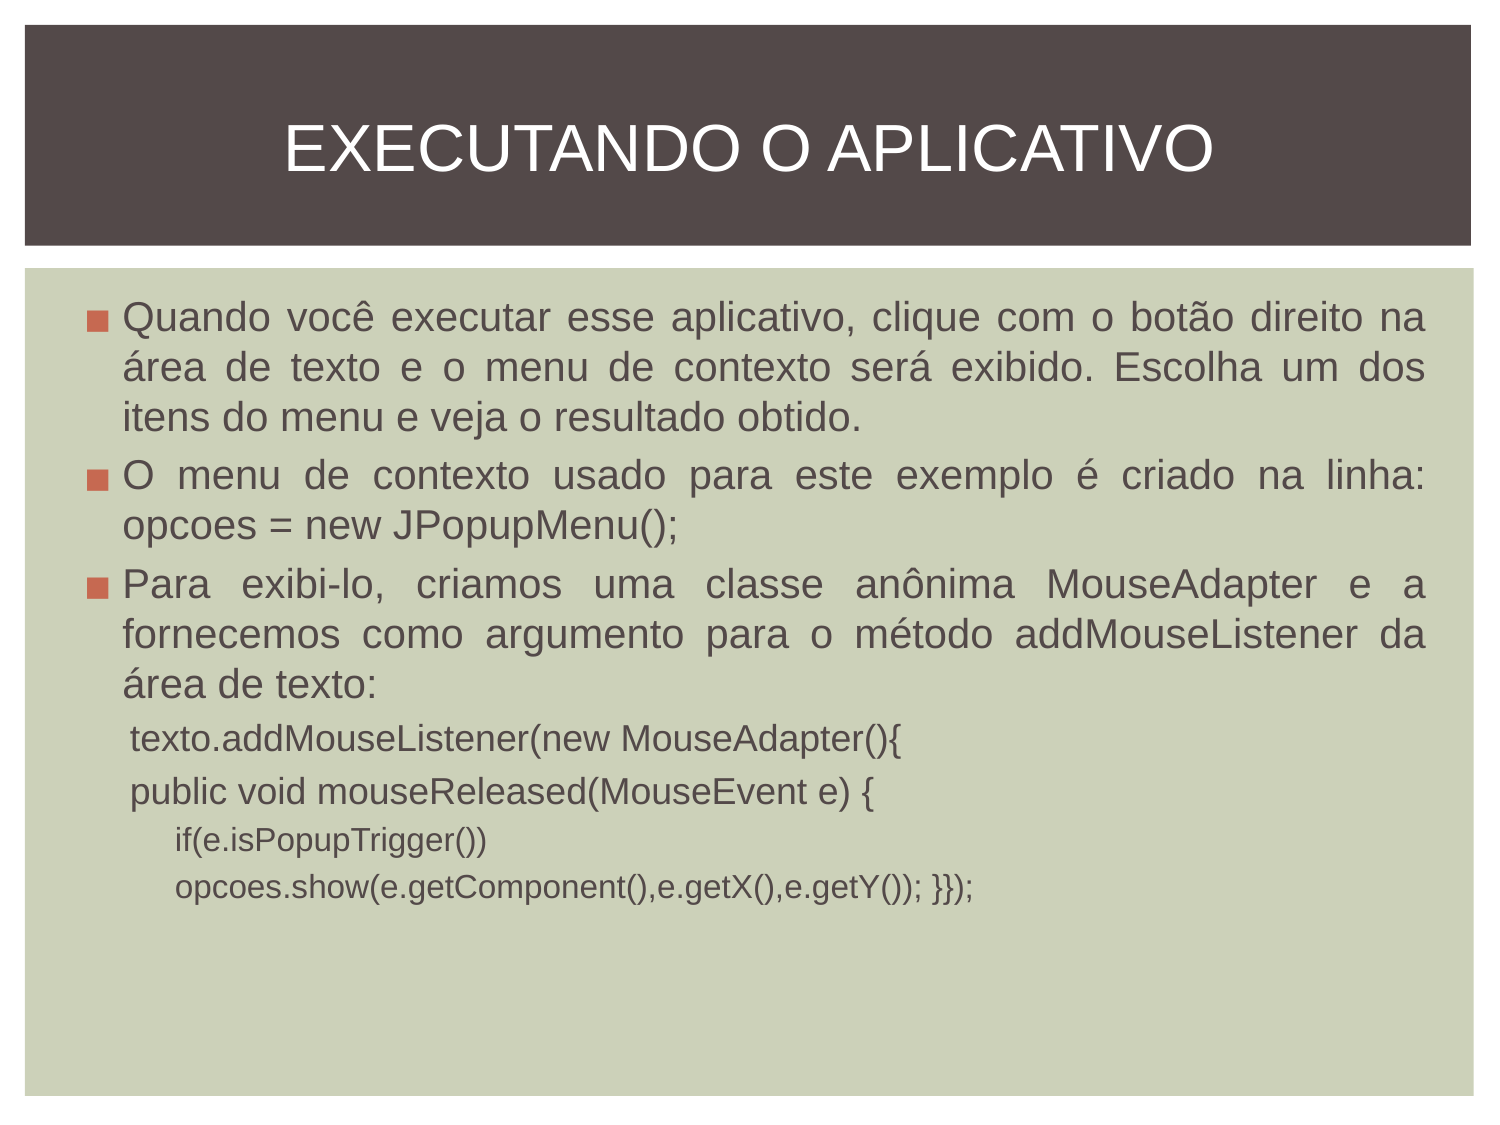

# EXECUTANDO O APLICATIVO
Quando você executar esse aplicativo, clique com o botão direito na área de texto e o menu de contexto será exibido. Escolha um dos itens do menu e veja o resultado obtido.
O menu de contexto usado para este exemplo é criado na linha: opcoes = new JPopupMenu();
Para exibi-lo, criamos uma classe anônima MouseAdapter e a fornecemos como argumento para o método addMouseListener da área de texto:
texto.addMouseListener(new MouseAdapter(){
public void mouseReleased(MouseEvent e) {
if(e.isPopupTrigger())
opcoes.show(e.getComponent(),e.getX(),e.getY()); }});